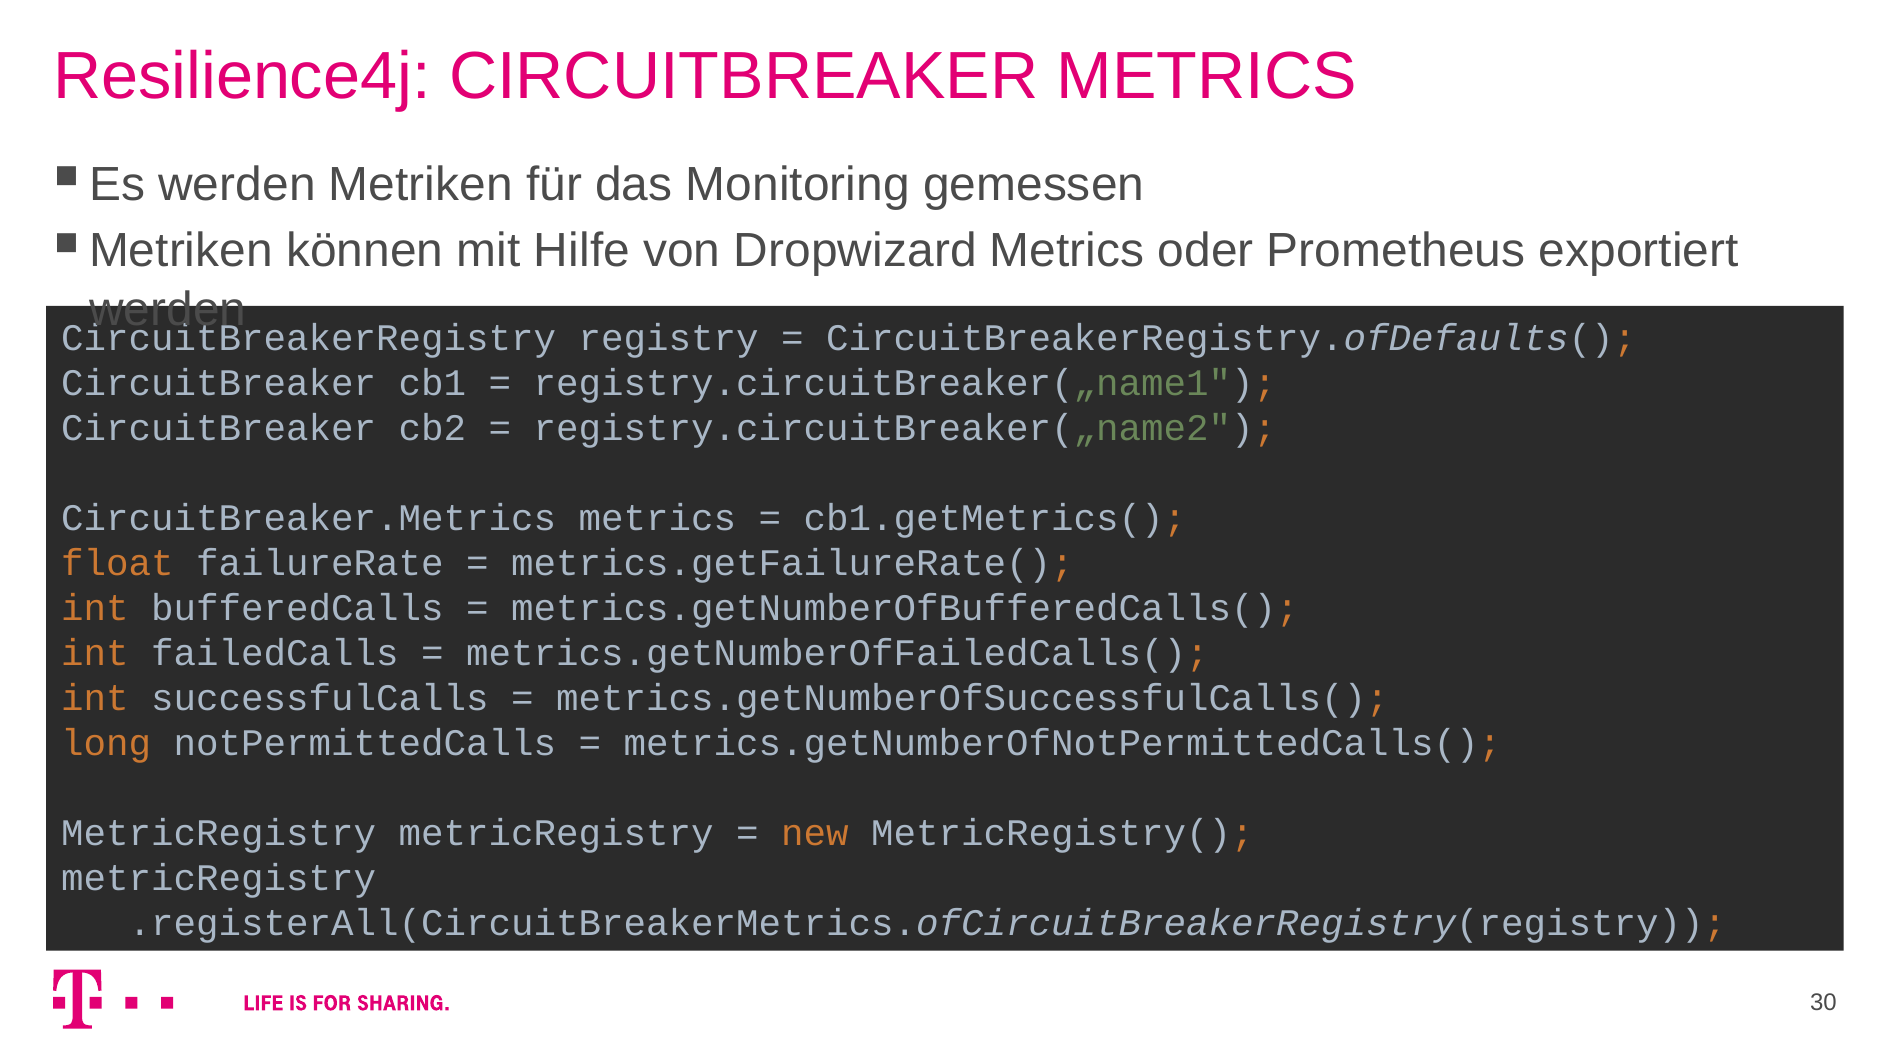

# Resilience4j: CIRCUITBREAKER METRICS
Es werden Metriken für das Monitoring gemessen
Metriken können mit Hilfe von Dropwizard Metrics oder Prometheus exportiert werden
CircuitBreakerRegistry registry = CircuitBreakerRegistry.ofDefaults();
CircuitBreaker cb1 = registry.circuitBreaker(„name1");
CircuitBreaker cb2 = registry.circuitBreaker(„name2");
CircuitBreaker.Metrics metrics = cb1.getMetrics();
float failureRate = metrics.getFailureRate();
int bufferedCalls = metrics.getNumberOfBufferedCalls();
int failedCalls = metrics.getNumberOfFailedCalls();
int successfulCalls = metrics.getNumberOfSuccessfulCalls();
long notPermittedCalls = metrics.getNumberOfNotPermittedCalls();
MetricRegistry metricRegistry = new MetricRegistry();
metricRegistry
   .registerAll(CircuitBreakerMetrics.ofCircuitBreakerRegistry(registry));
30